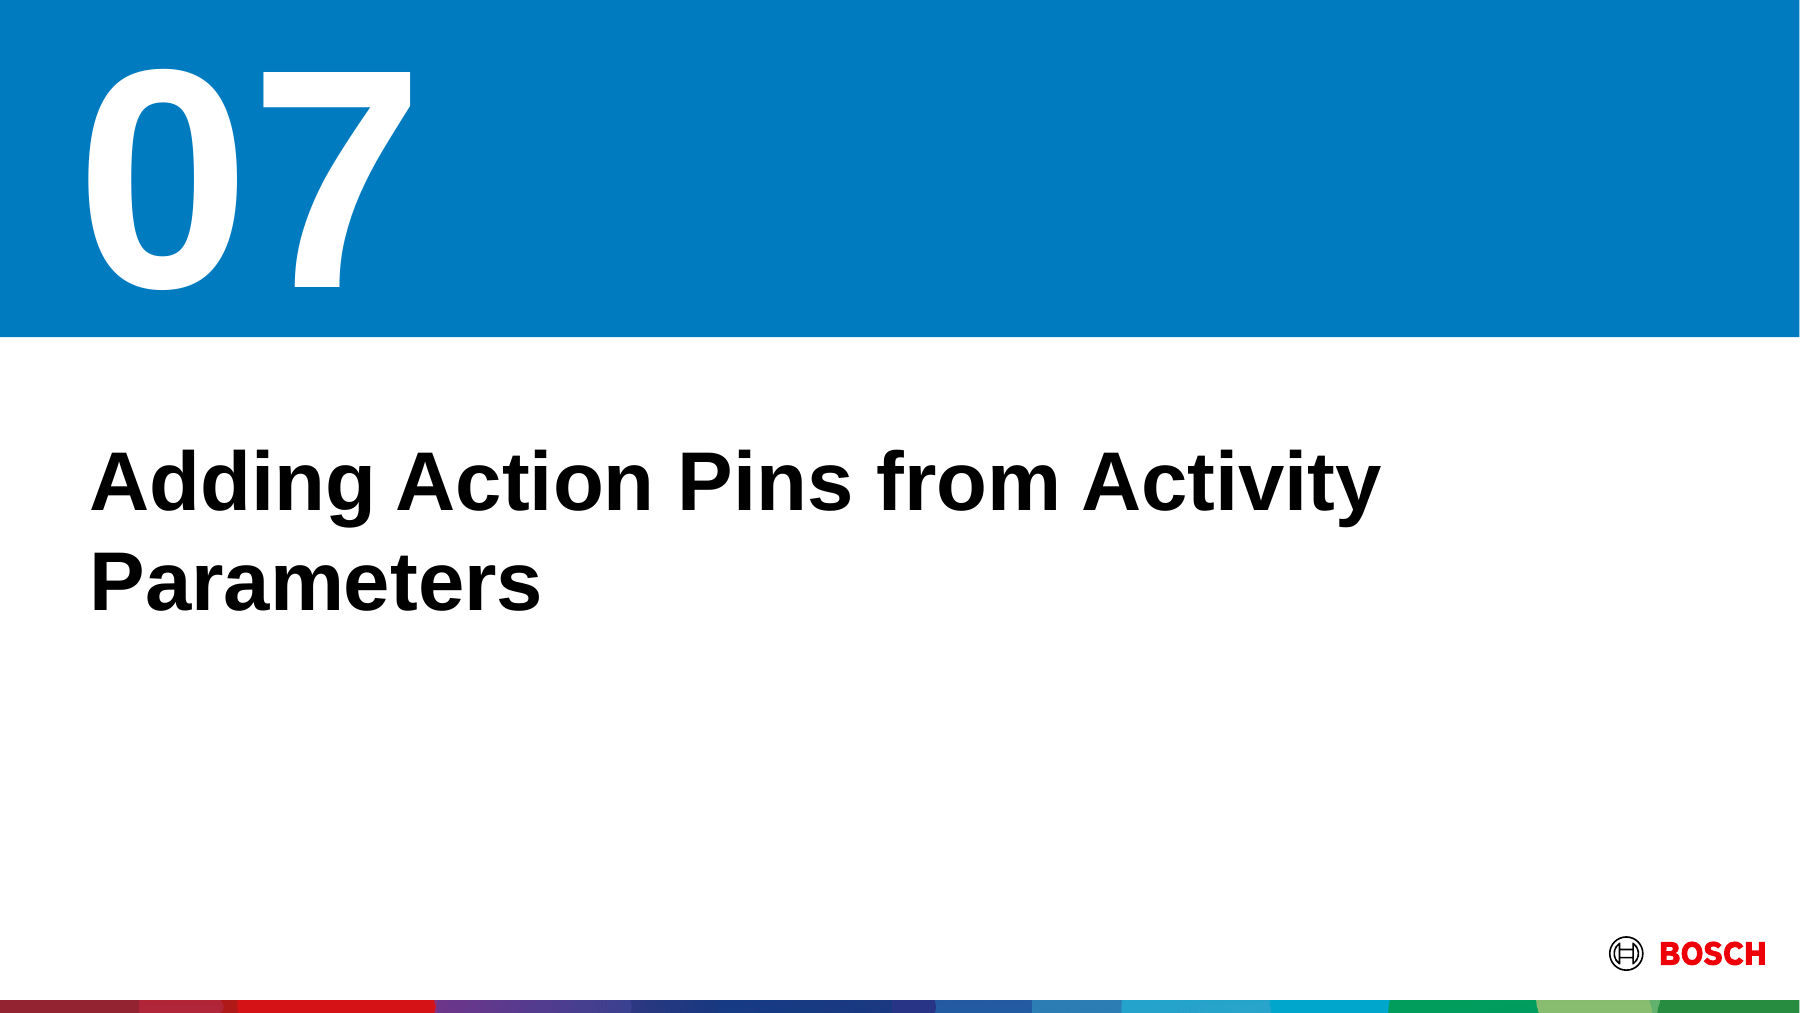

# 07
Adding Action Pins from Activity Parameters